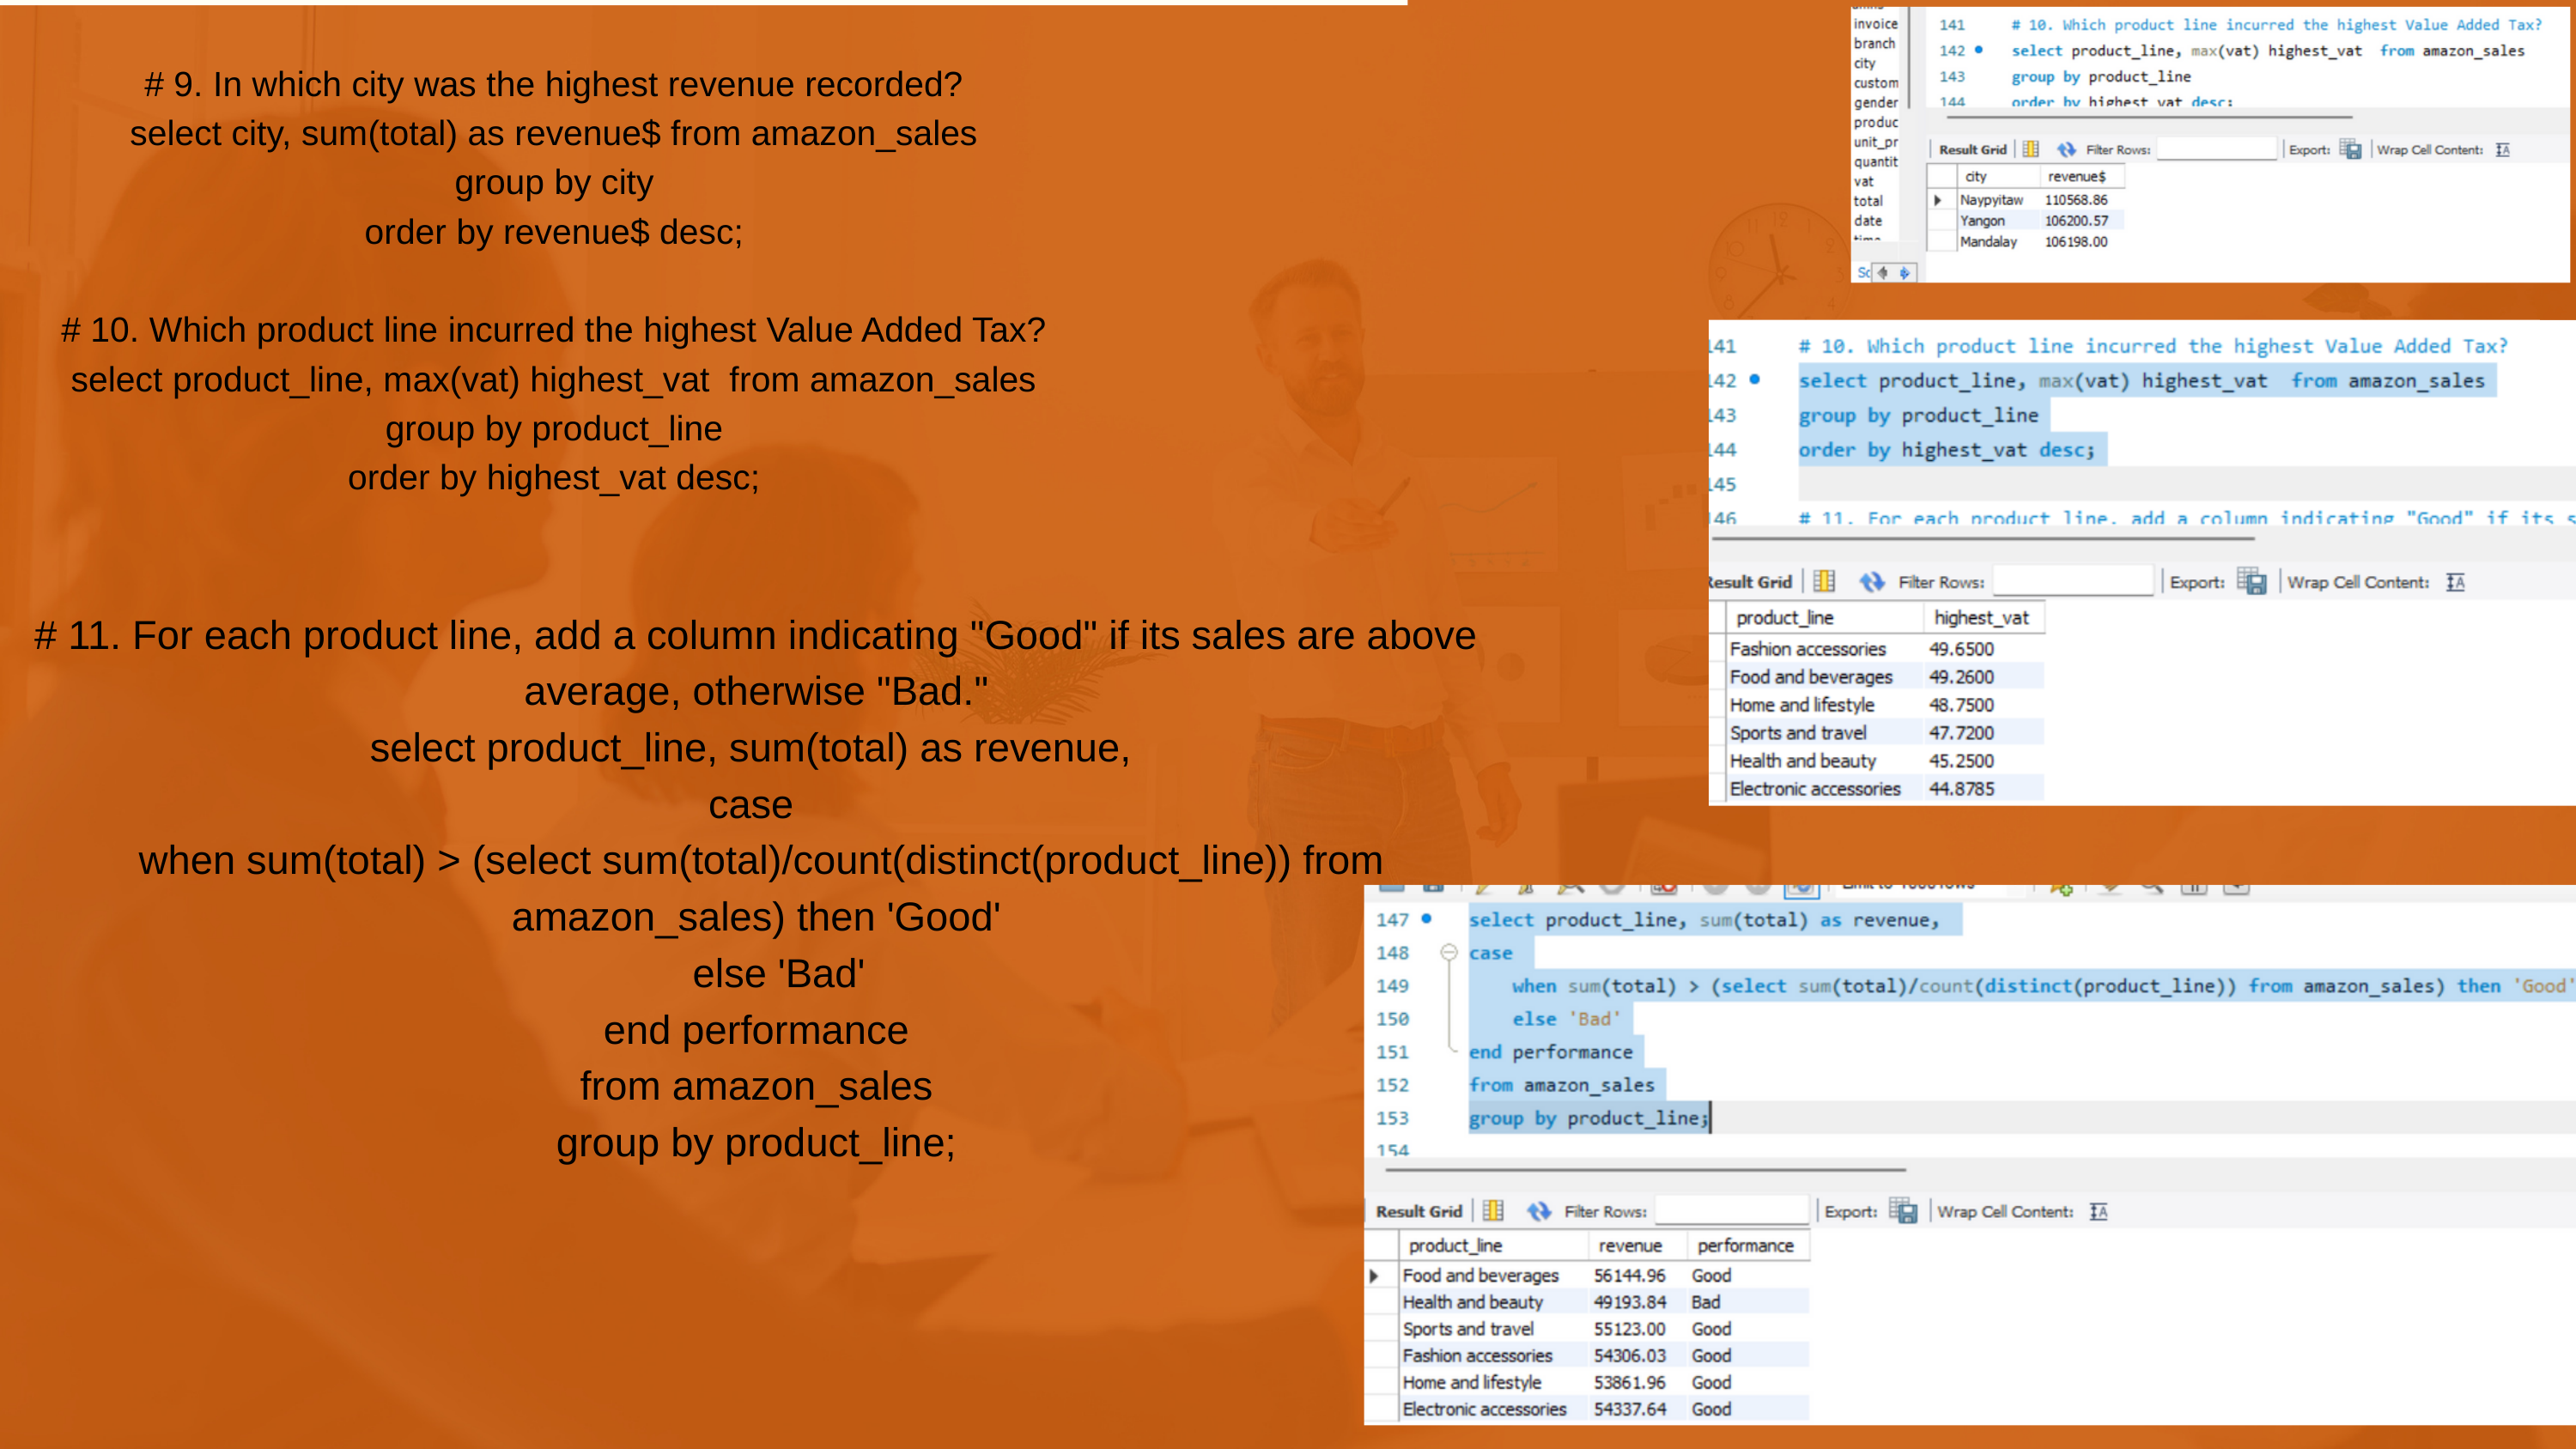

# 9. In which city was the highest revenue recorded?
select city, sum(total) as revenue$ from amazon_sales
group by city
order by revenue$ desc;

# 10. Which product line incurred the highest Value Added Tax?
select product_line, max(vat) highest_vat  from amazon_sales
group by product_line
order by highest_vat desc;

# 11. For each product line, add a column indicating "Good" if its sales are above average, otherwise "Bad."
select product_line, sum(total) as revenue,
case
 when sum(total) > (select sum(total)/count(distinct(product_line)) from amazon_sales) then 'Good'
    else 'Bad'
end performance
from amazon_sales
group by product_line;